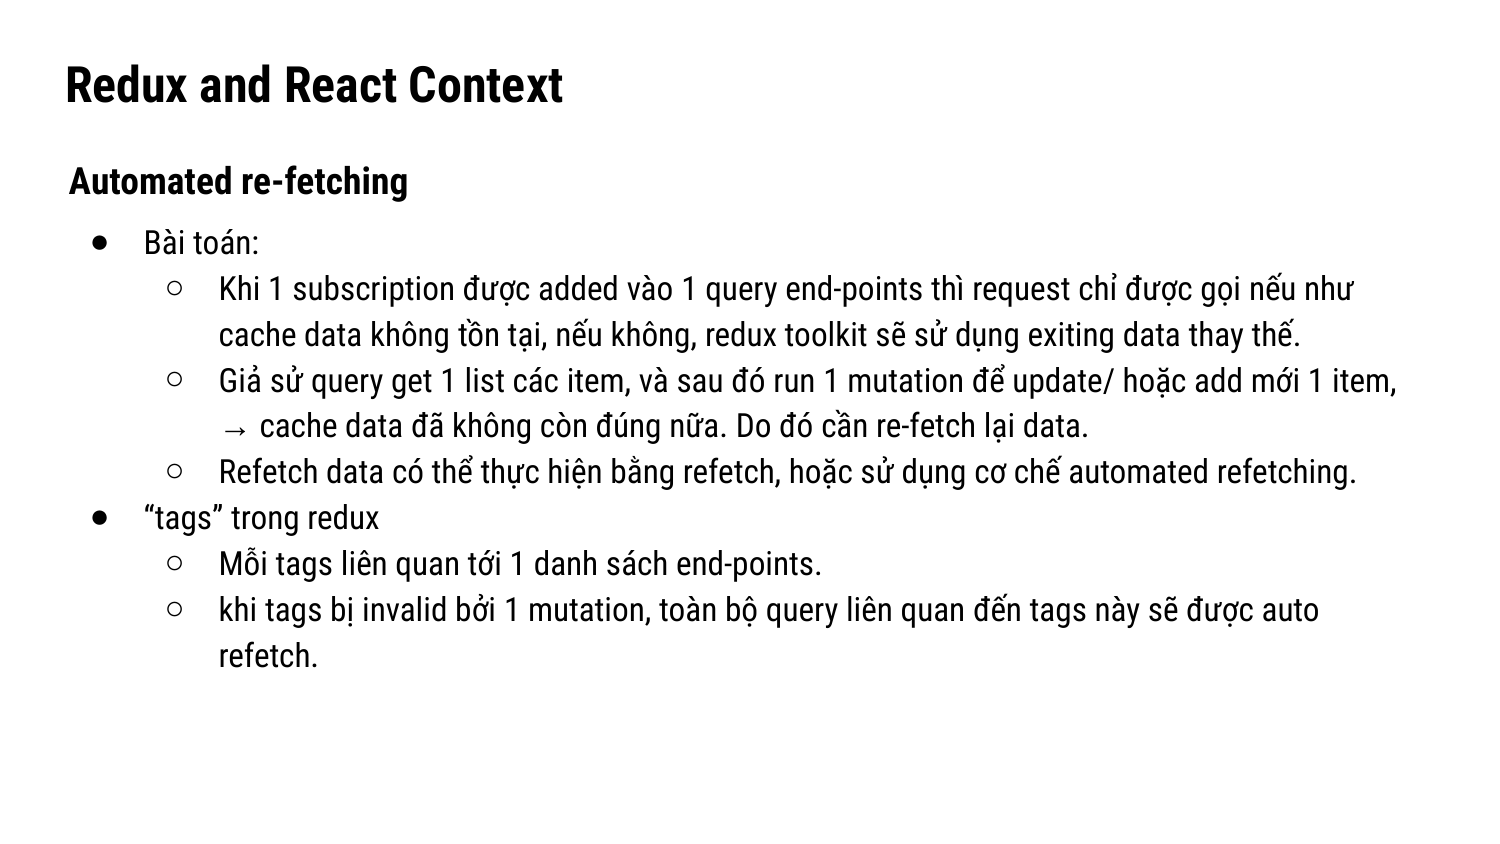

# Redux and React Context
Automated re-fetching
Bài toán:
Khi 1 subscription được added vào 1 query end-points thì request chỉ được gọi nếu như cache data không tồn tại, nếu không, redux toolkit sẽ sử dụng exiting data thay thế.
Giả sử query get 1 list các item, và sau đó run 1 mutation để update/ hoặc add mới 1 item, → cache data đã không còn đúng nữa. Do đó cần re-fetch lại data.
Refetch data có thể thực hiện bằng refetch, hoặc sử dụng cơ chế automated refetching.
“tags” trong redux
Mỗi tags liên quan tới 1 danh sách end-points.
khi tags bị invalid bởi 1 mutation, toàn bộ query liên quan đến tags này sẽ được auto refetch.